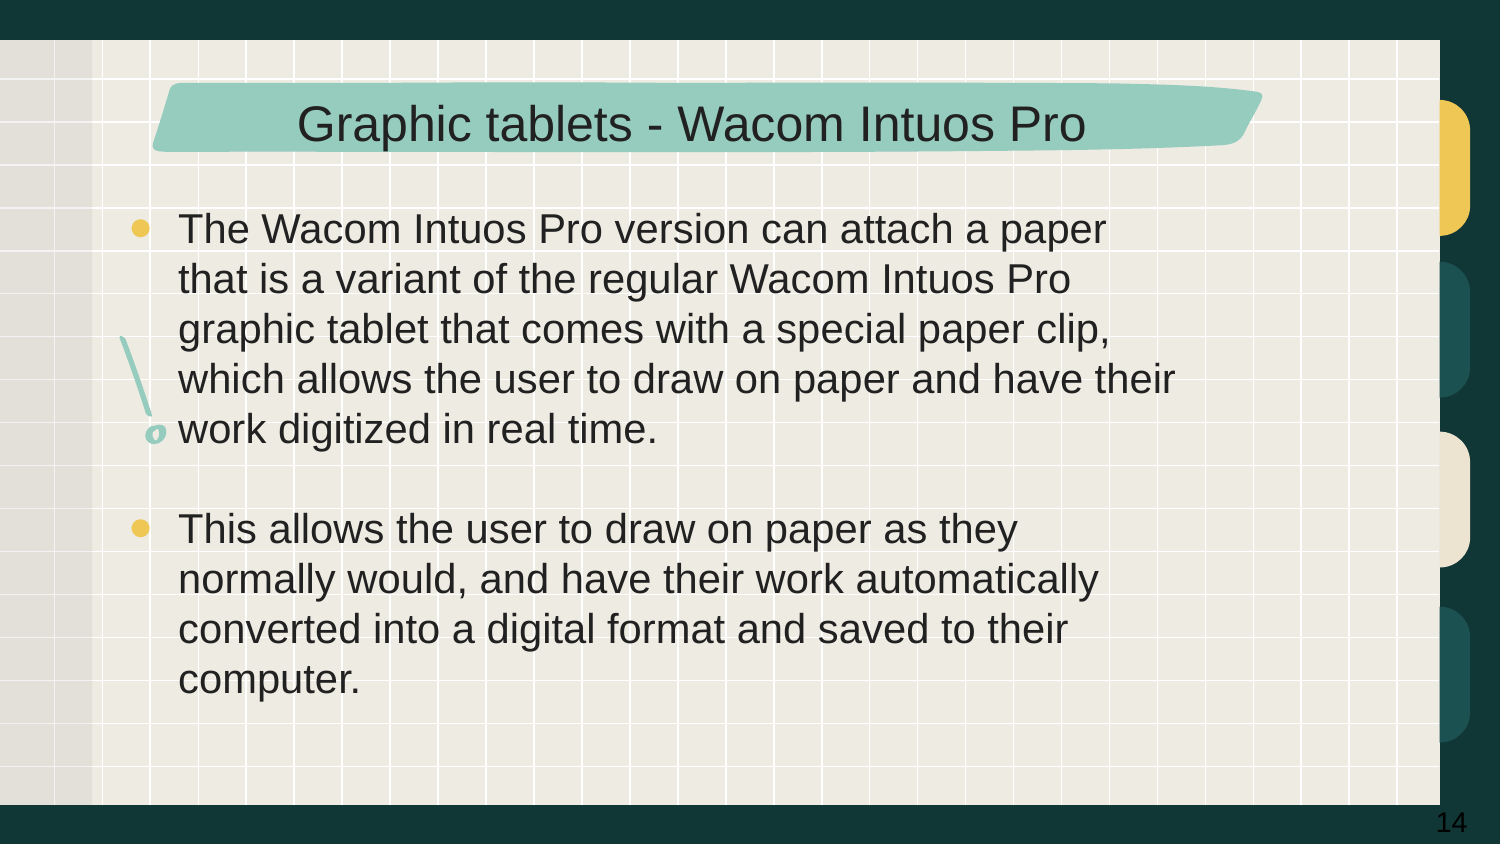

Graphic tablets - Wacom Intuos Pro

The Wacom Intuos Pro version can attach a paper that is a variant of the regular Wacom Intuos Pro graphic tablet that comes with a special paper clip, which allows the user to draw on paper and have their work digitized in real time.

This allows the user to draw on paper as they normally would, and have their work automatically converted into a digital format and saved to their computer.

14